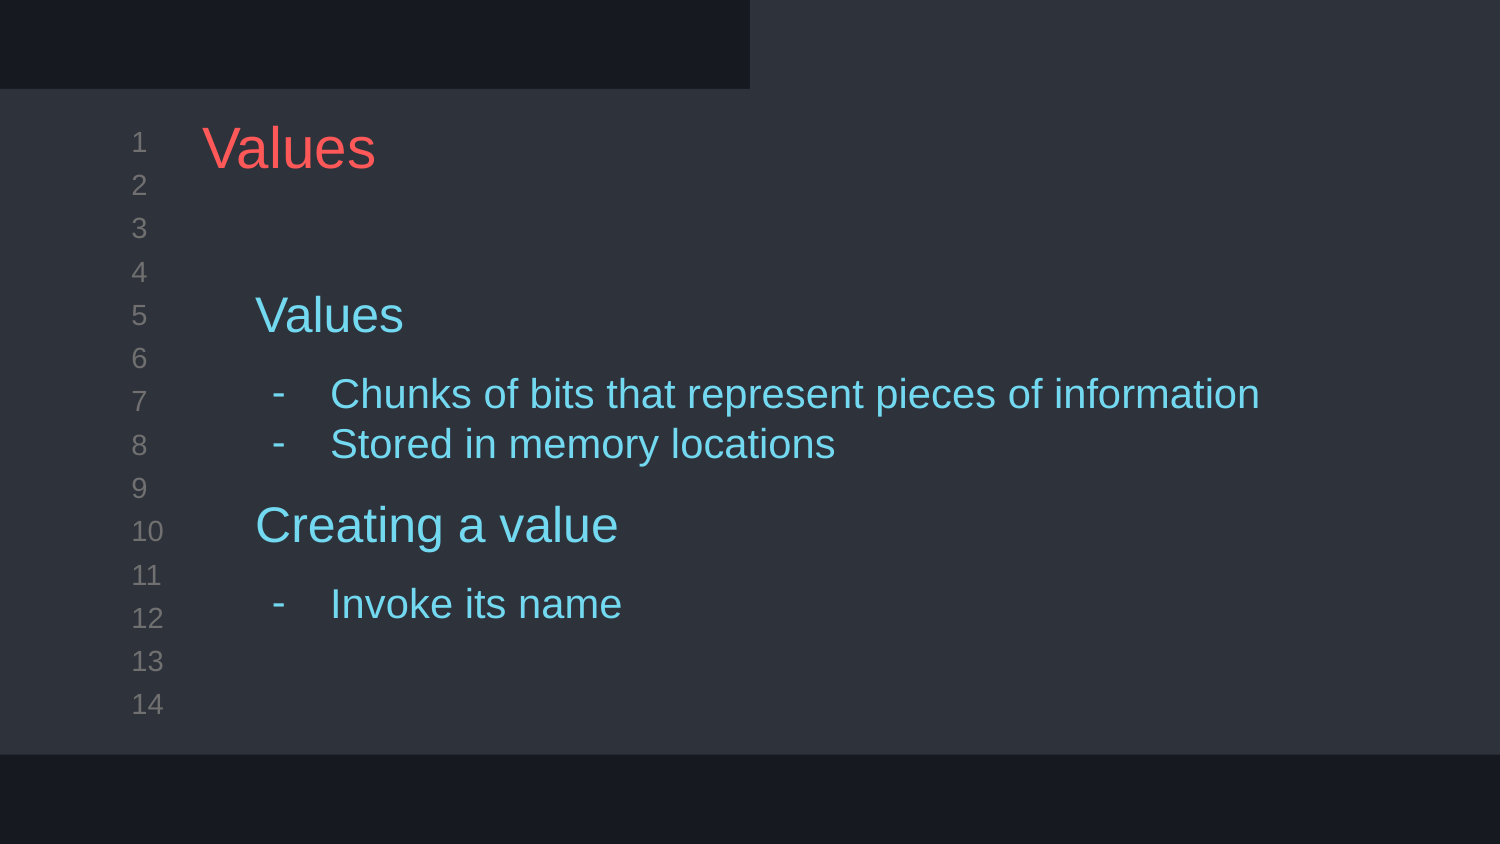

# Values
Values
Chunks of bits that represent pieces of information
Stored in memory locations
Creating a value
Invoke its name